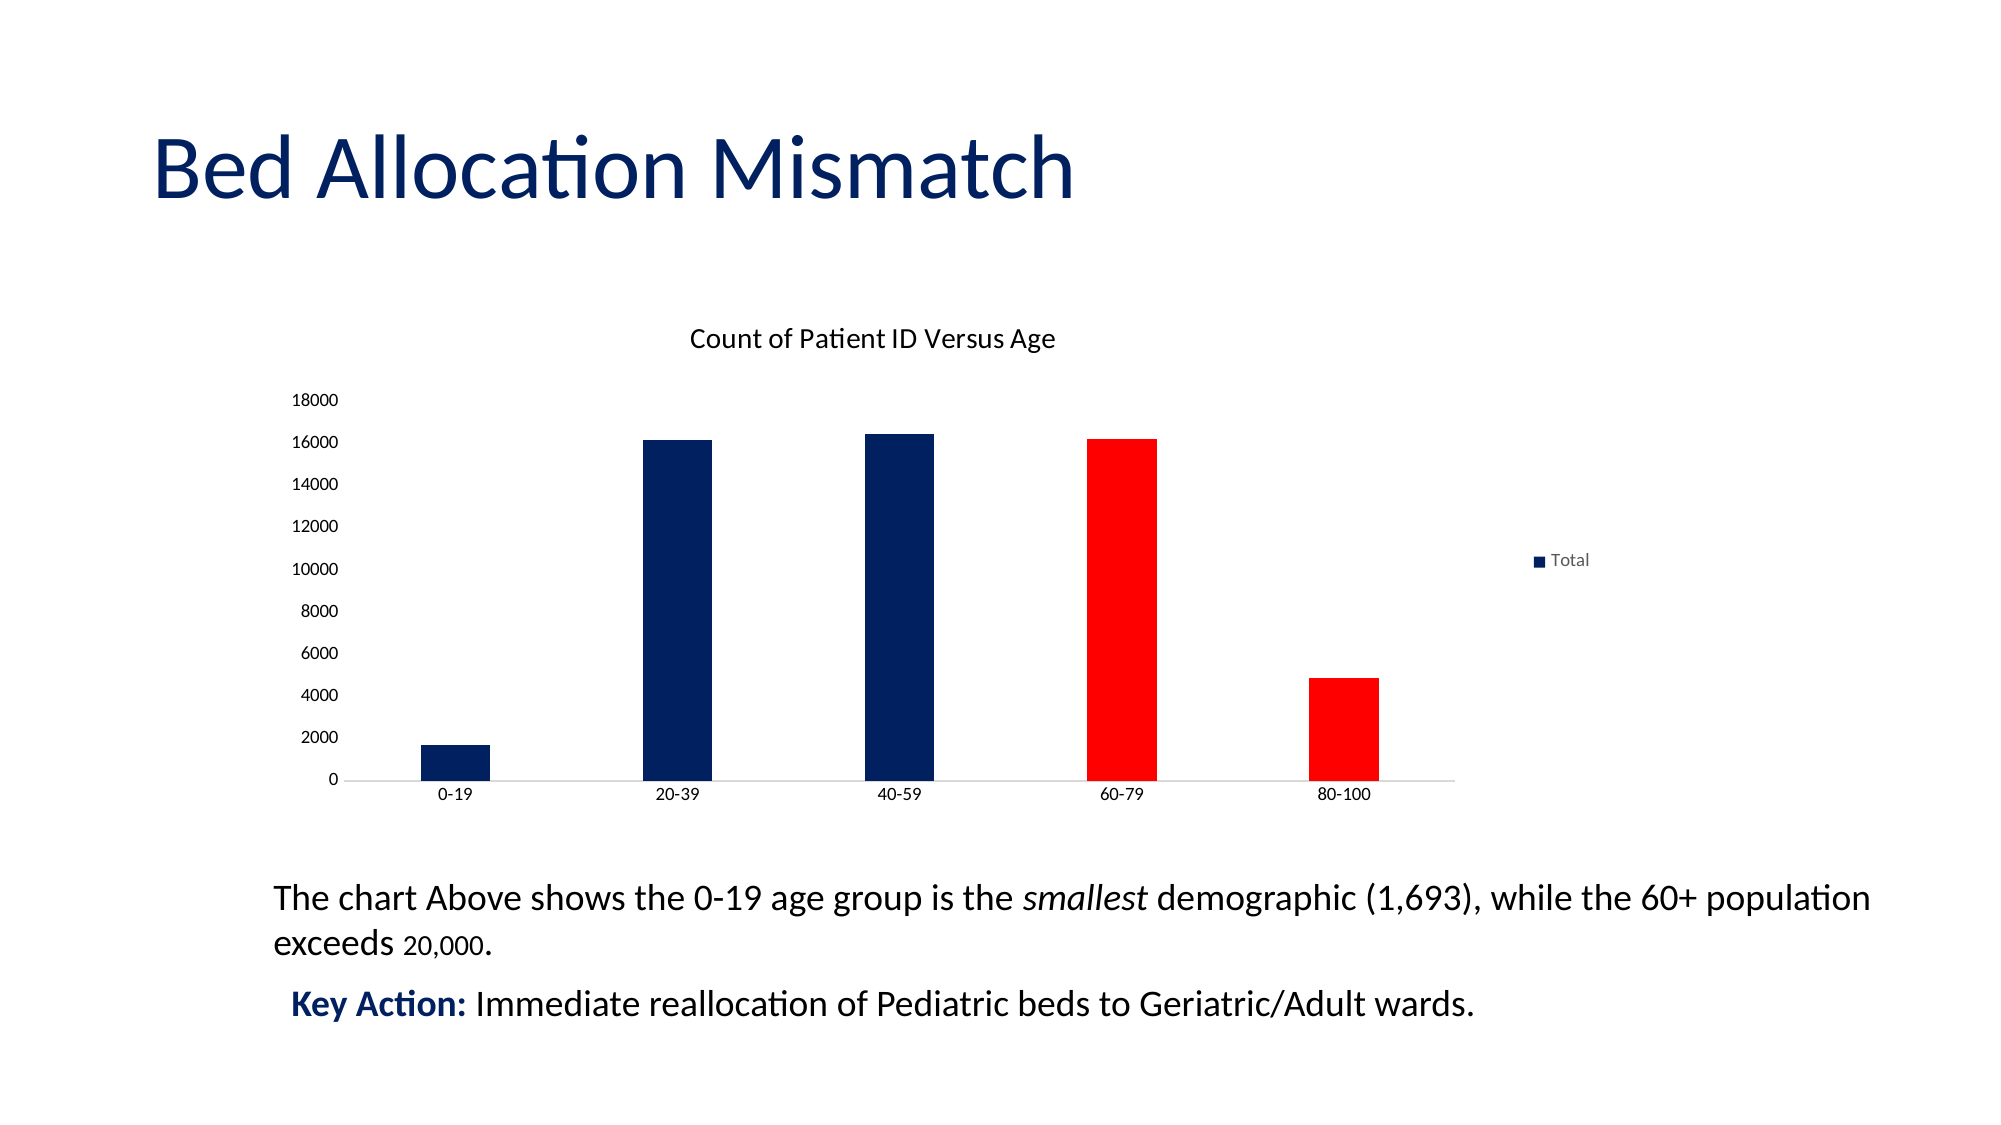

# Bed Allocation Mismatch

### Chart: Count of Patient ID Versus Age

| Category | Total |
|---|---|
| 0-19 | 1693.0 |
| 20-39 | 16179.0 |
| 40-59 | 16480.0 |
| 60-79 | 16249.0 |
| 80-100 | 4899.0 |
The chart Above shows the 0-19 age group is the smallest demographic (1,693), while the 60+ population exceeds 20,000.
Key Action: Immediate reallocation of Pediatric beds to Geriatric/Adult wards.